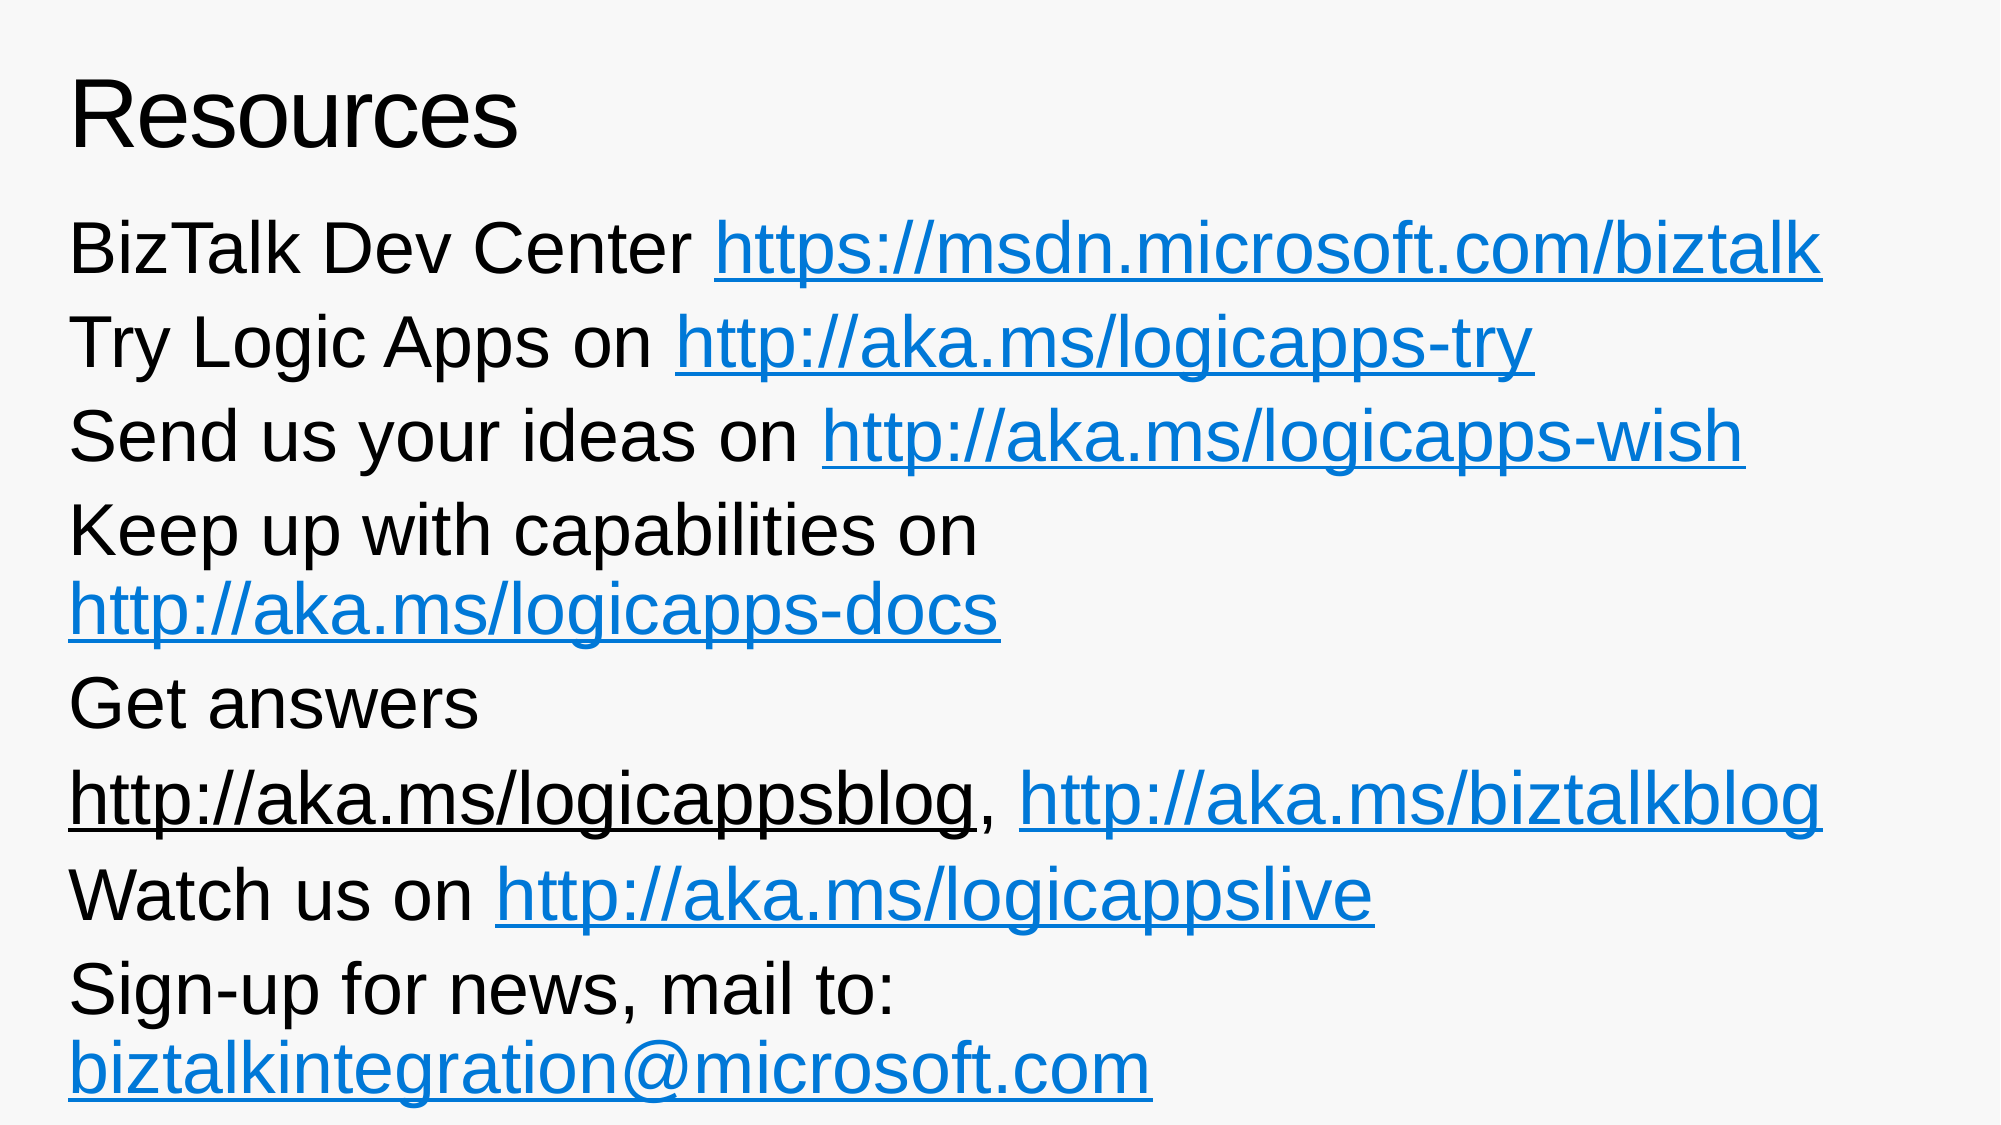

# Resources
BizTalk Dev Center https://msdn.microsoft.com/biztalk
Try Logic Apps on http://aka.ms/logicapps-try
Send us your ideas on http://aka.ms/logicapps-wish
Keep up with capabilities on http://aka.ms/logicapps-docs
Get answers
http://aka.ms/logicappsblog, http://aka.ms/biztalkblog
Watch us on http://aka.ms/logicappslive
Sign-up for news, mail to: biztalkintegration@microsoft.com
Follow us on @logicappsio, @biztalk_server